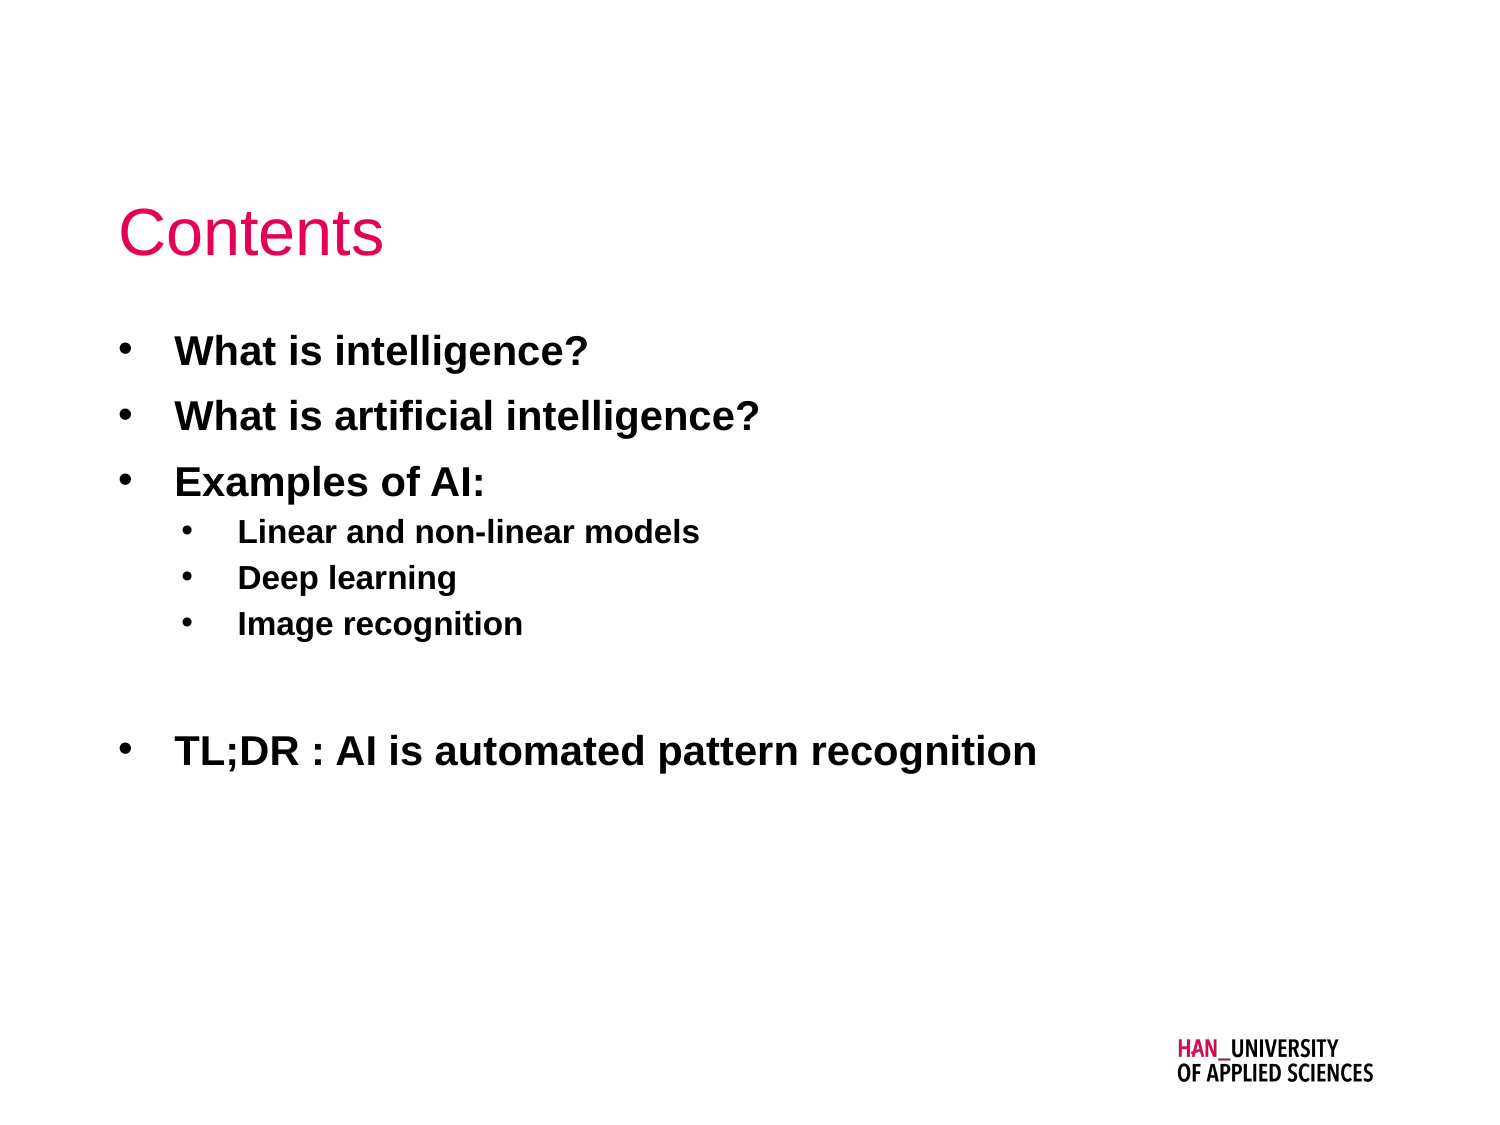

# Contents

What is intelligence?
What is artificial intelligence?
Examples of AI:
Linear and non-linear models
Deep learning
Image recognition

TL;DR : AI is automated pattern recognition